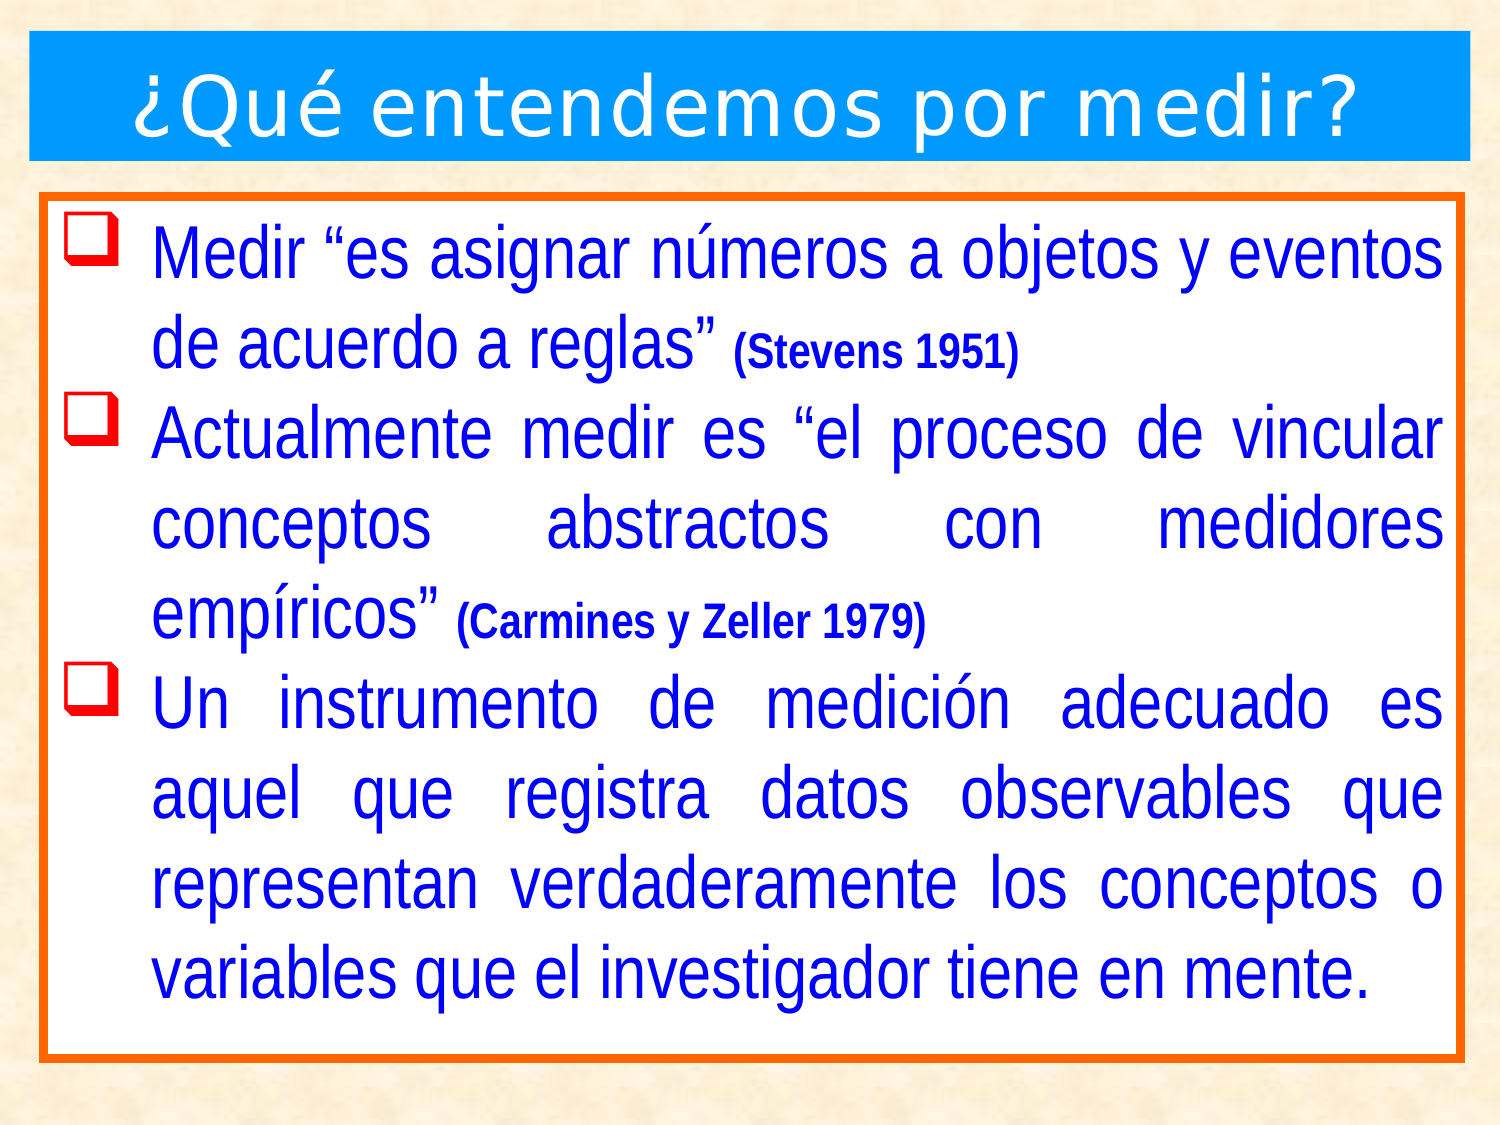

¿Qué entendemos por medir?
Medir “es asignar números a objetos y eventos de acuerdo a reglas” (Stevens 1951)
Actualmente medir es “el proceso de vincular conceptos abstractos con medidores empíricos” (Carmines y Zeller 1979)
Un instrumento de medición adecuado es aquel que registra datos observables que representan verdaderamente los conceptos o variables que el investigador tiene en mente.